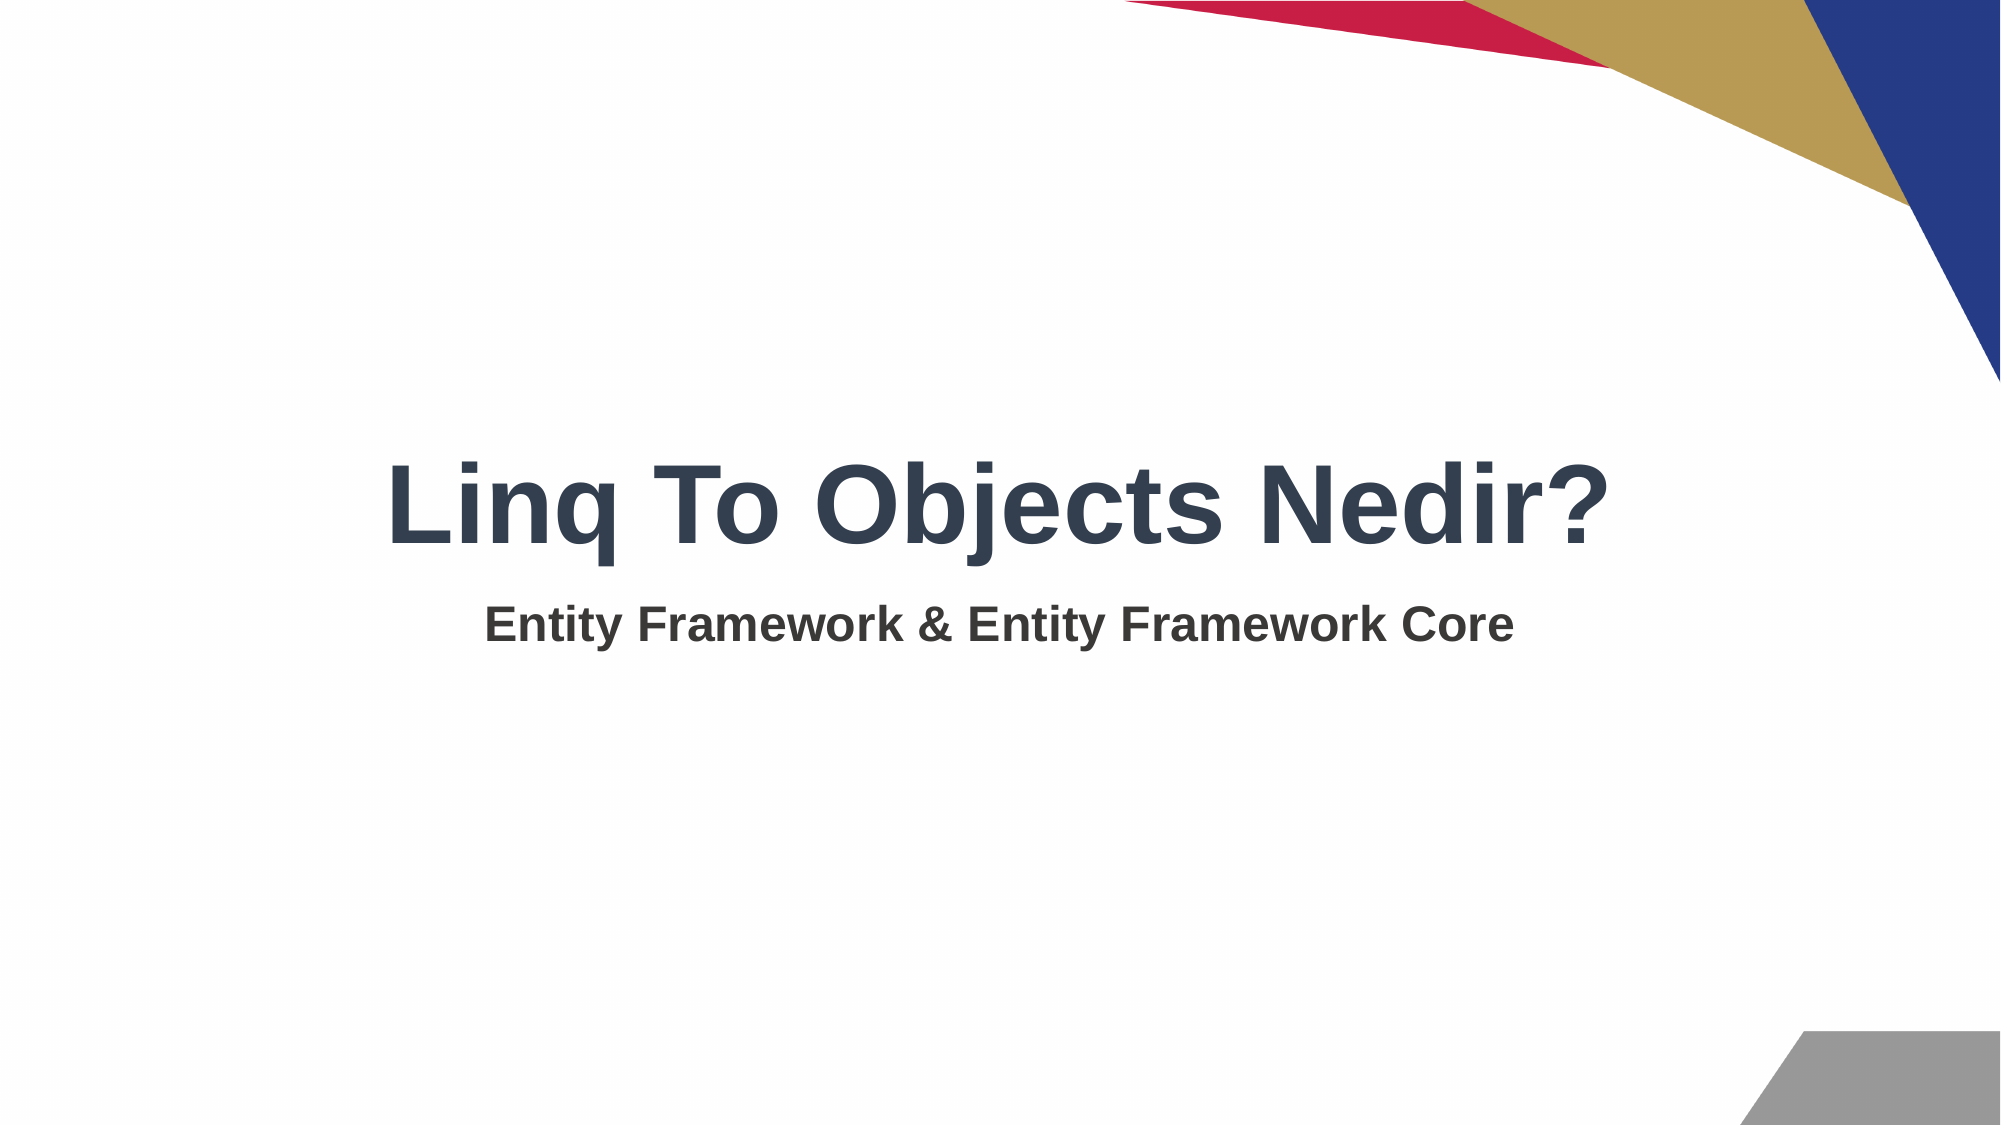

# Linq To Objects Nedir?
Entity Framework & Entity Framework Core